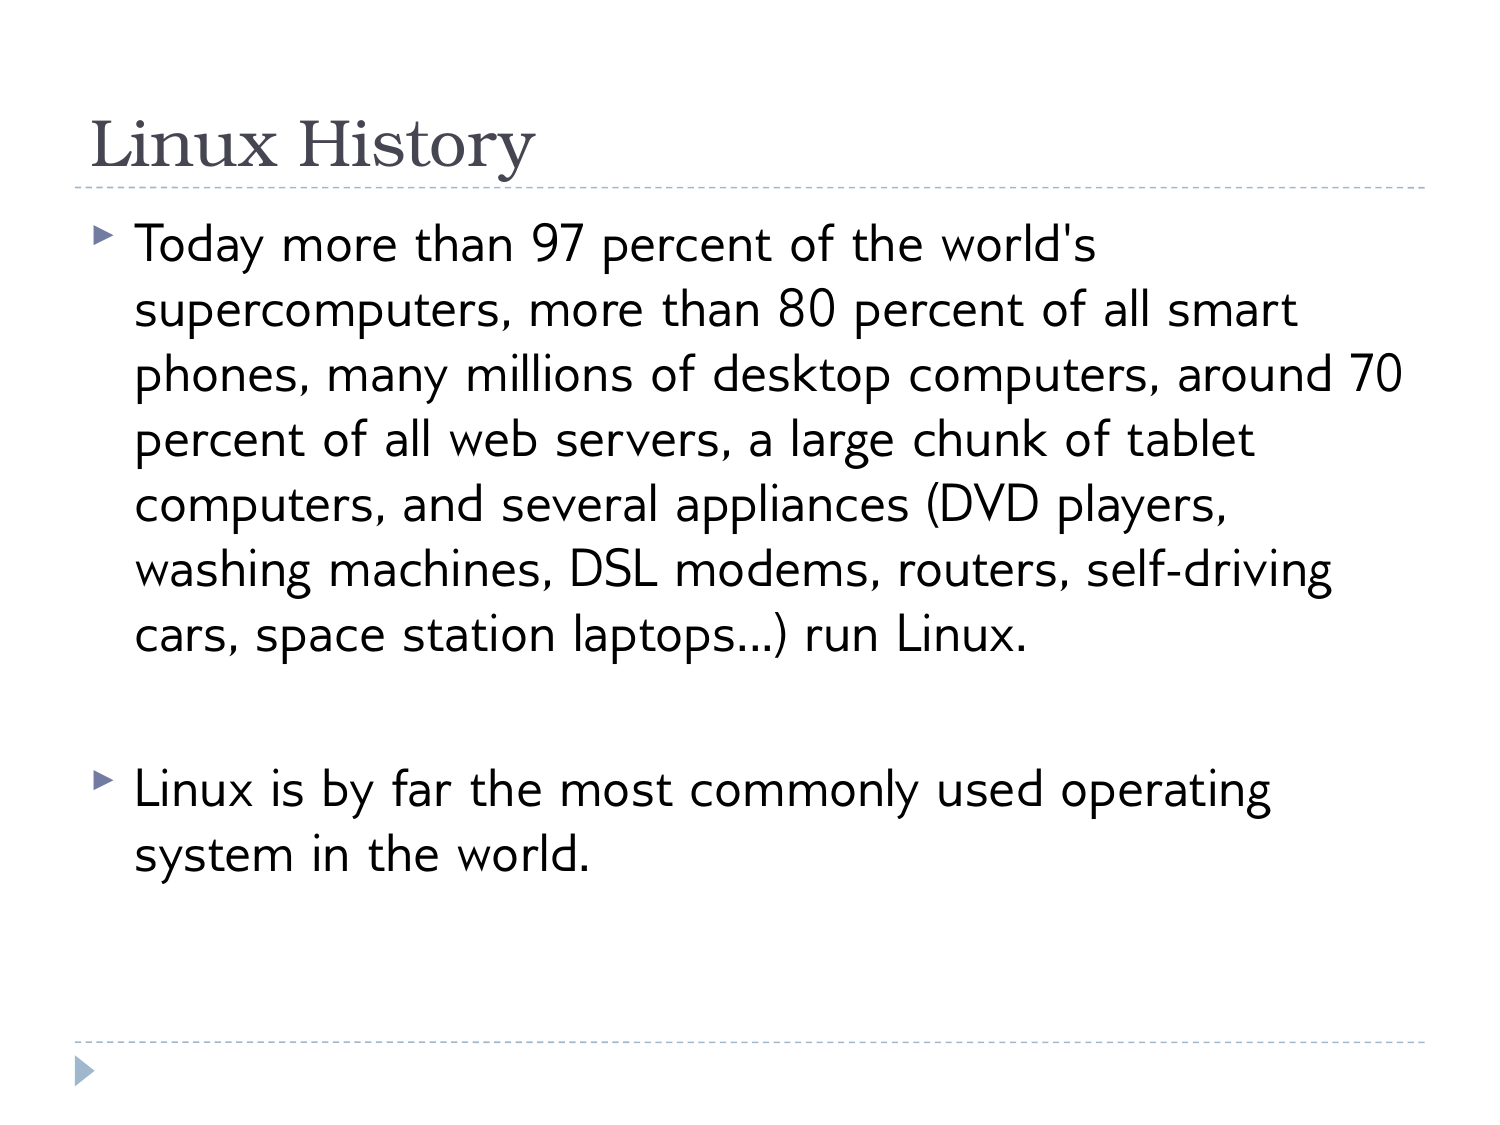

Linux History
Today more than 97 percent of the world's supercomputers, more than 80 percent of all smart phones, many millions of desktop computers, around 70 percent of all web servers, a large chunk of tablet computers, and several appliances (DVD players, washing machines, DSL modems, routers, self-driving cars, space station laptops...) run Linux.

Linux is by far the most commonly used operating system in the world.